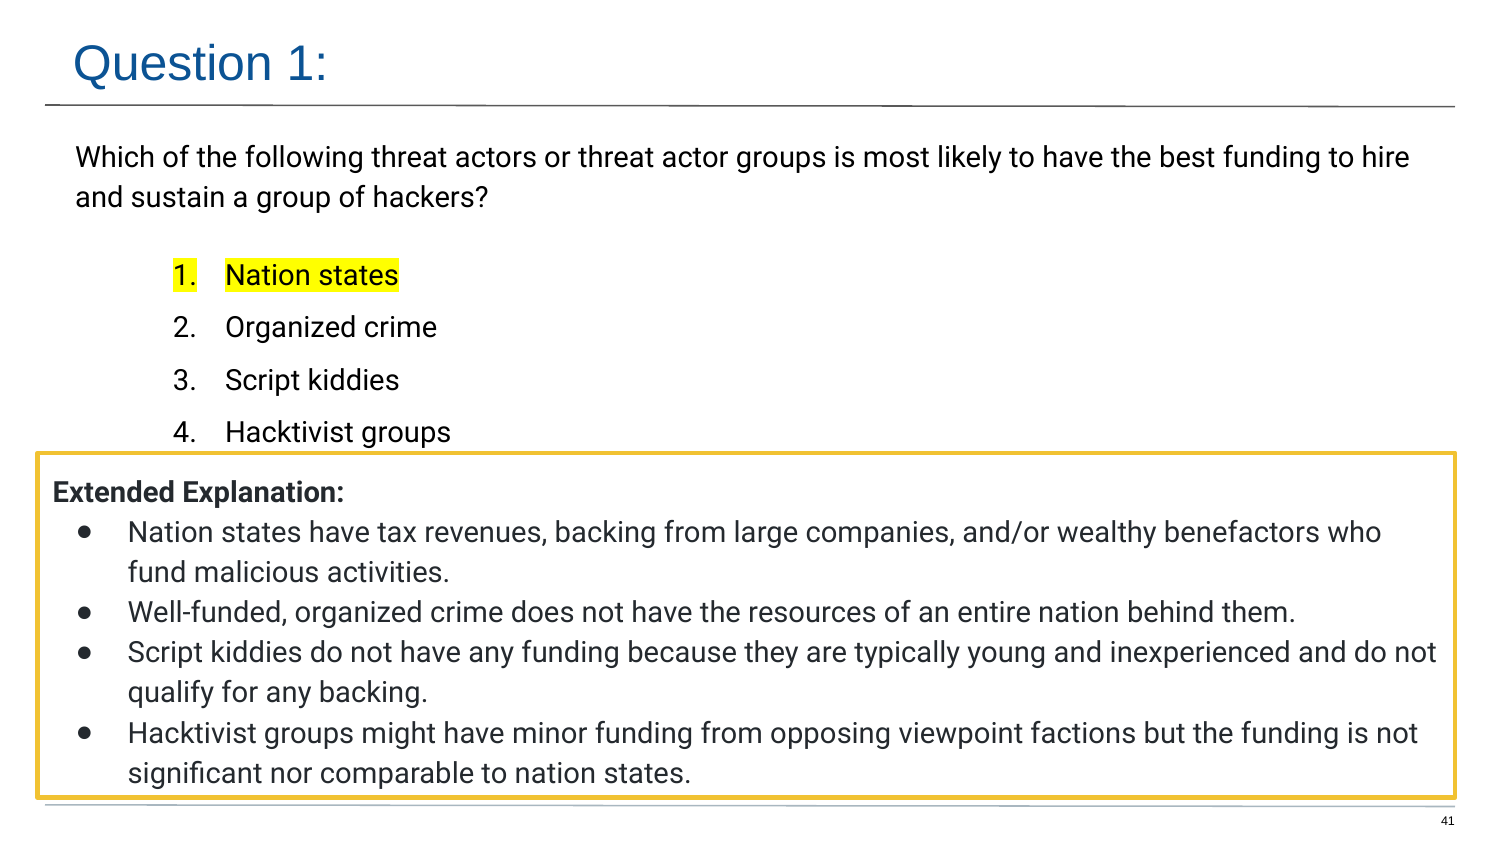

# Question 1:
Which of the following threat actors or threat actor groups is most likely to have the best funding to hire and sustain a group of hackers?
Nation states
Organized crime
Script kiddies
Hacktivist groups

Extended Explanation:
Nation states have tax revenues, backing from large companies, and/or wealthy benefactors who fund malicious activities.
Well-funded, organized crime does not have the resources of an entire nation behind them.
Script kiddies do not have any funding because they are typically young and inexperienced and do not qualify for any backing.
Hacktivist groups might have minor funding from opposing viewpoint factions but the funding is not significant nor comparable to nation states.

41